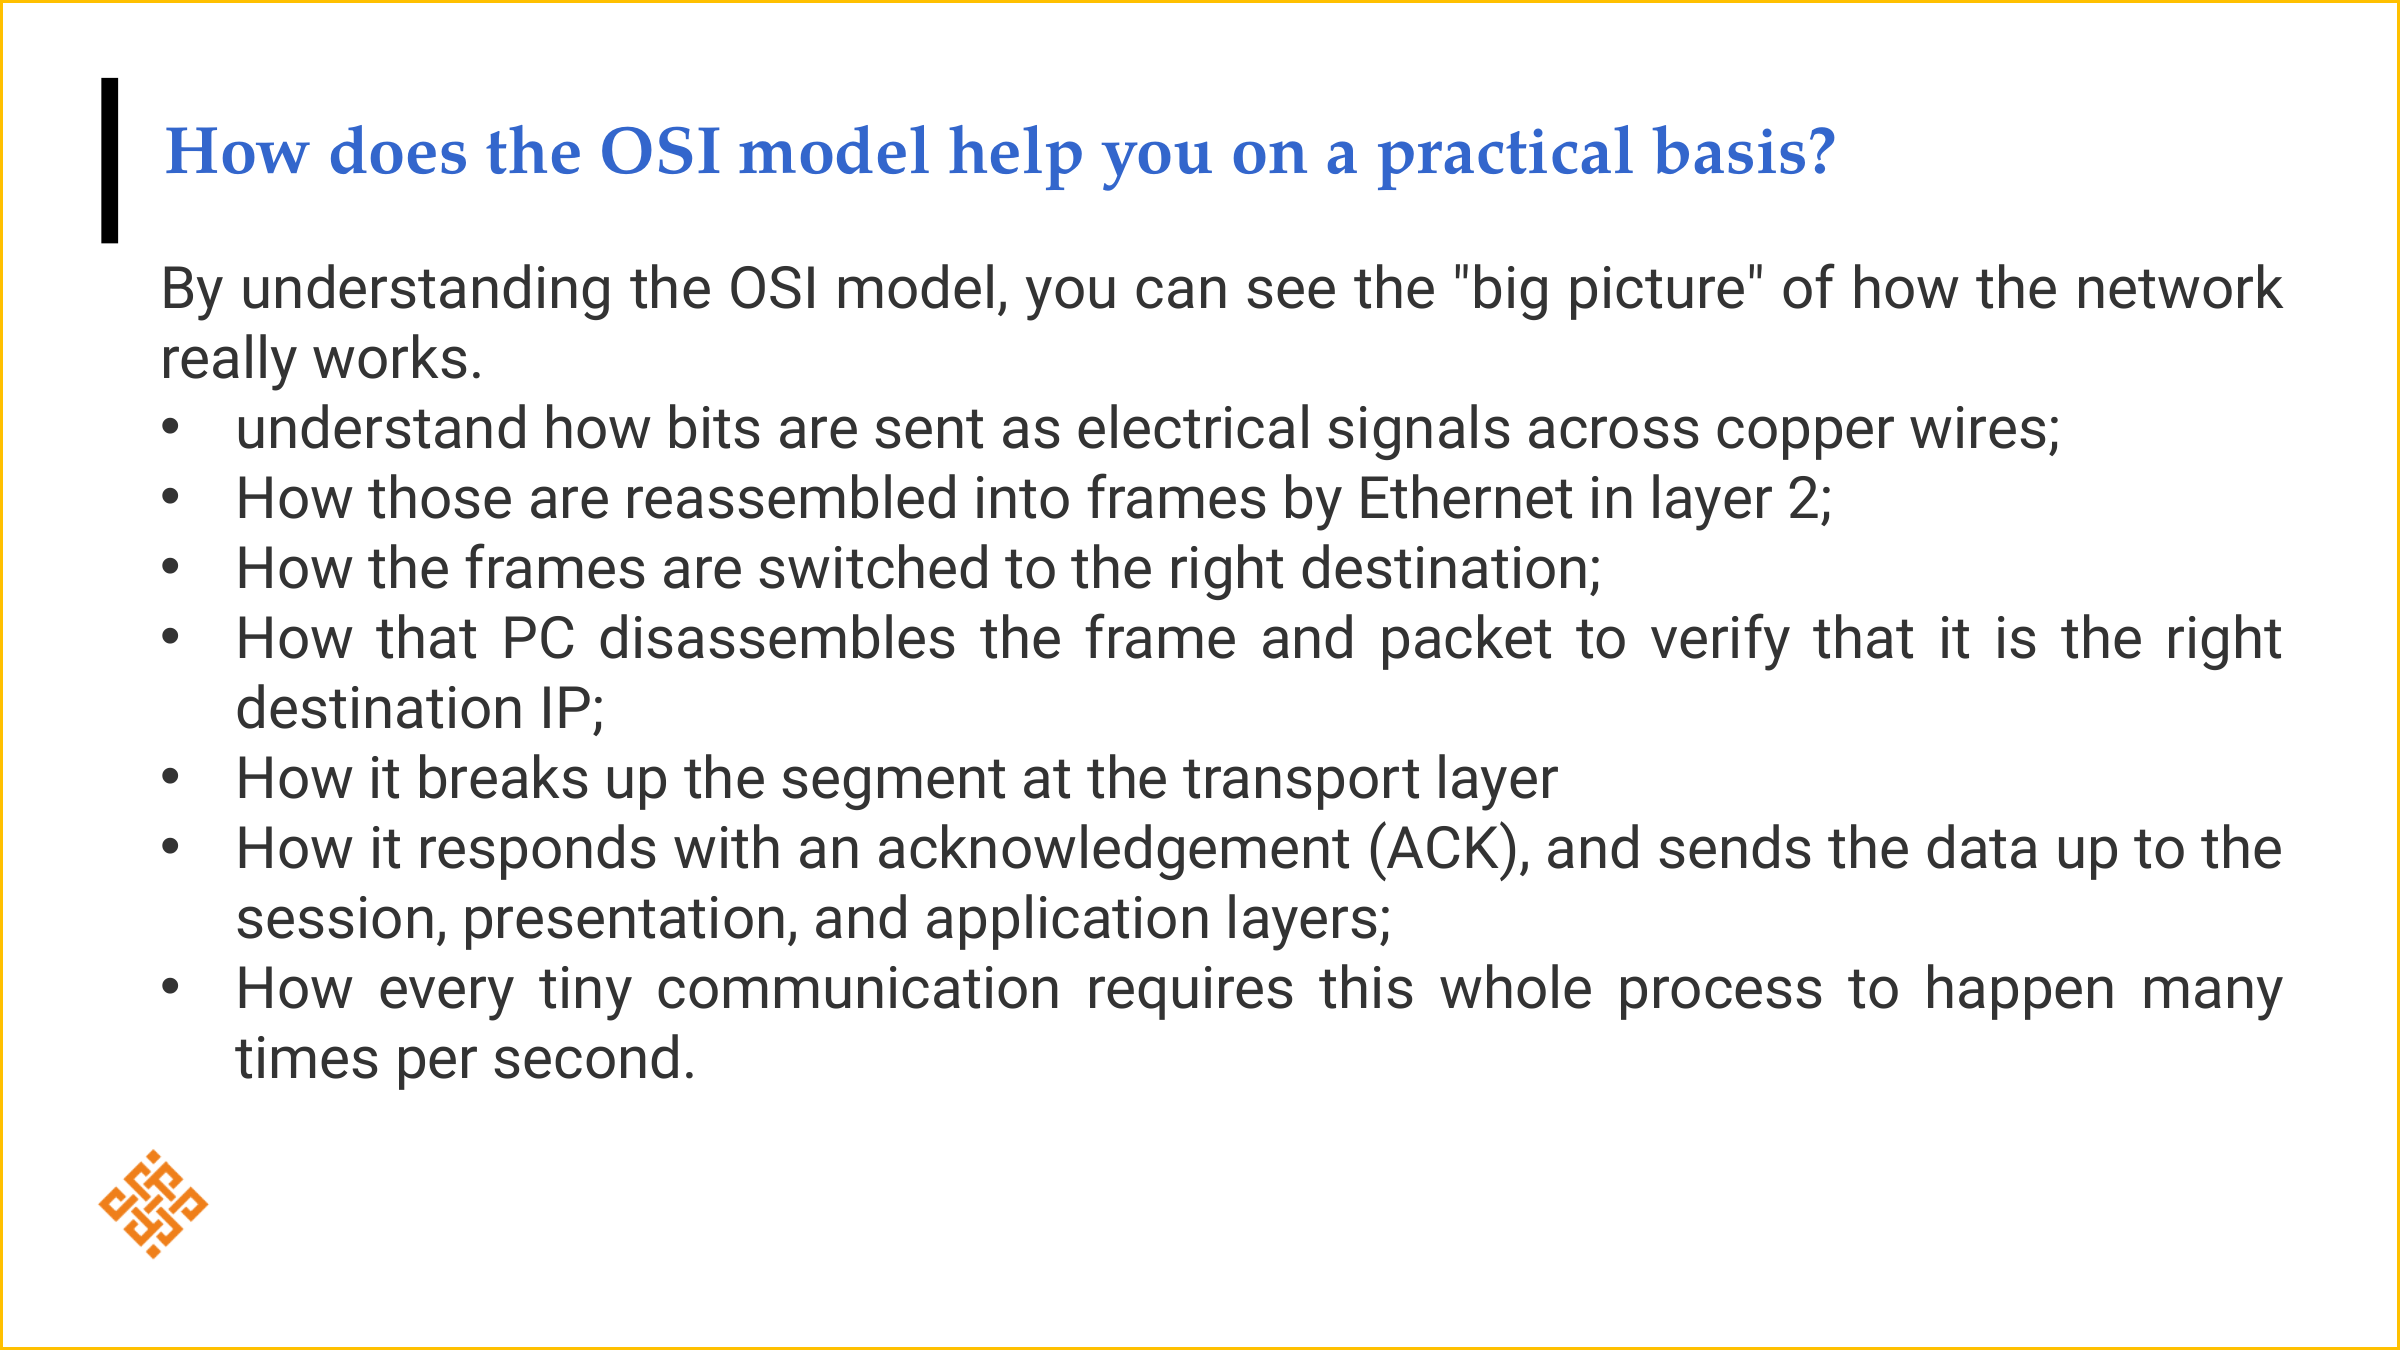

How does the OSI model help you on a practical basis?
By understanding the OSI model, you can see the "big picture" of how the network really works.
understand how bits are sent as electrical signals across copper wires;
How those are reassembled into frames by Ethernet in layer 2;
How the frames are switched to the right destination;
How that PC disassembles the frame and packet to verify that it is the right destination IP;
How it breaks up the segment at the transport layer
How it responds with an acknowledgement (ACK), and sends the data up to the session, presentation, and application layers;
How every tiny communication requires this whole process to happen many times per second.